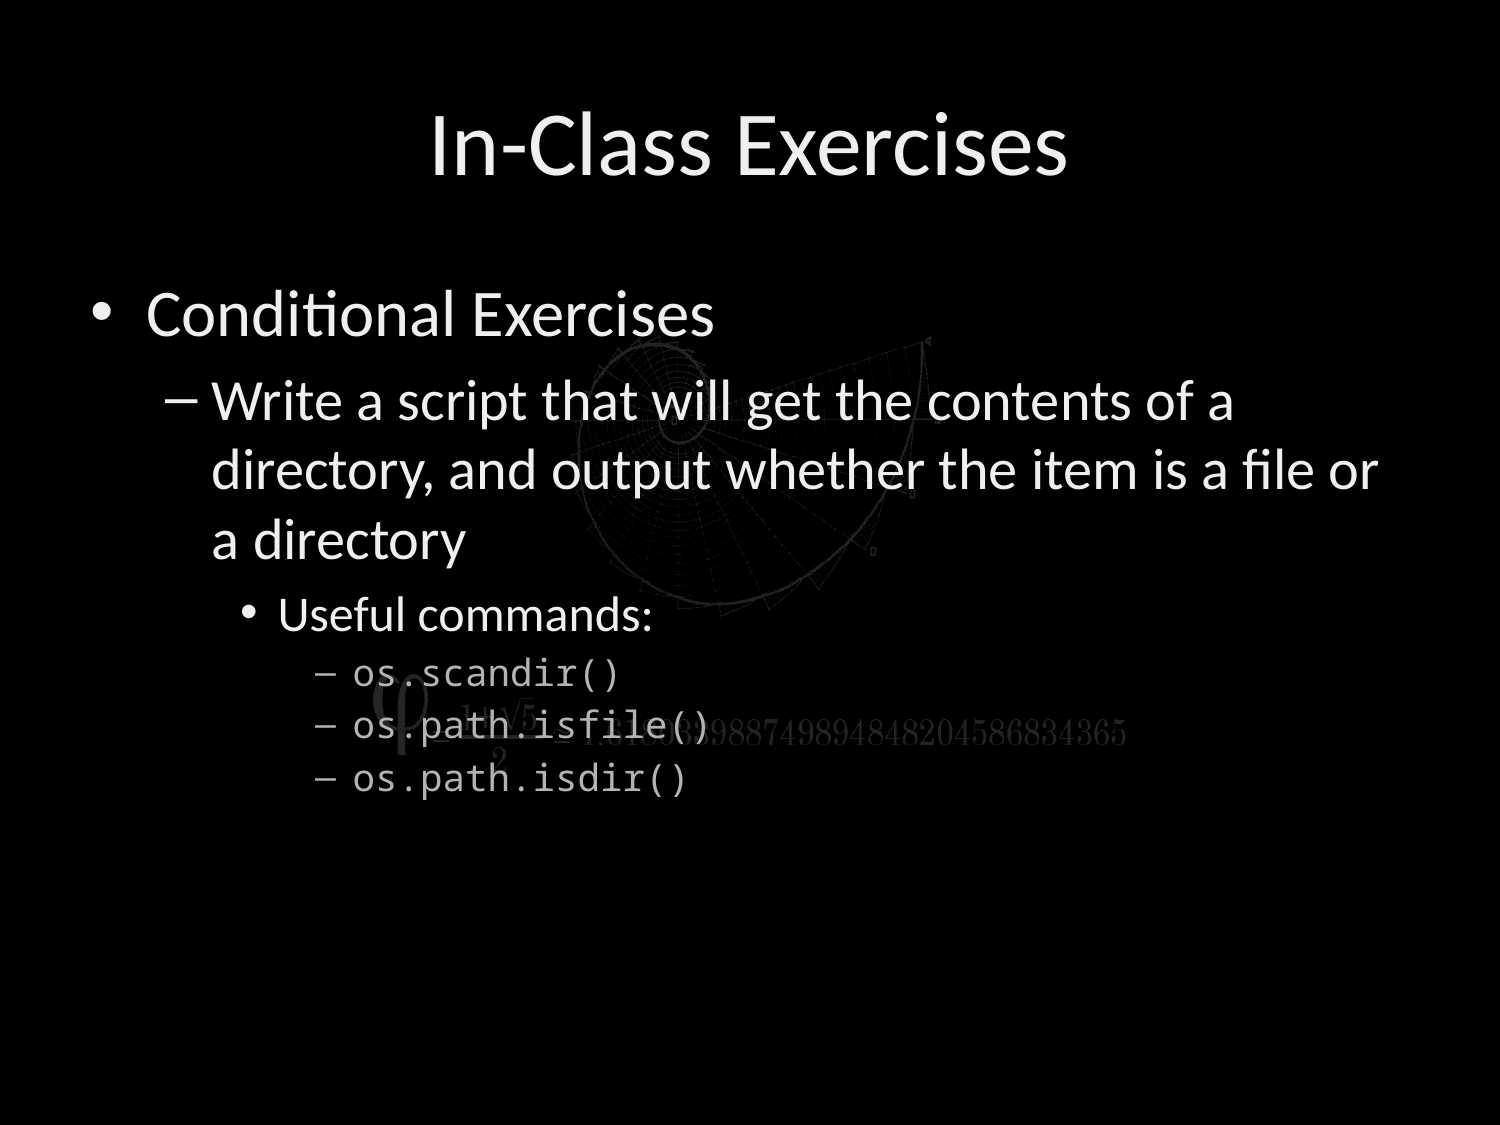

# In-Class Exercises
Conditional Exercises
Write a script that will get the contents of a directory, and output whether the item is a file or a directory
Useful commands:
os.scandir()
os.path.isfile()
os.path.isdir()